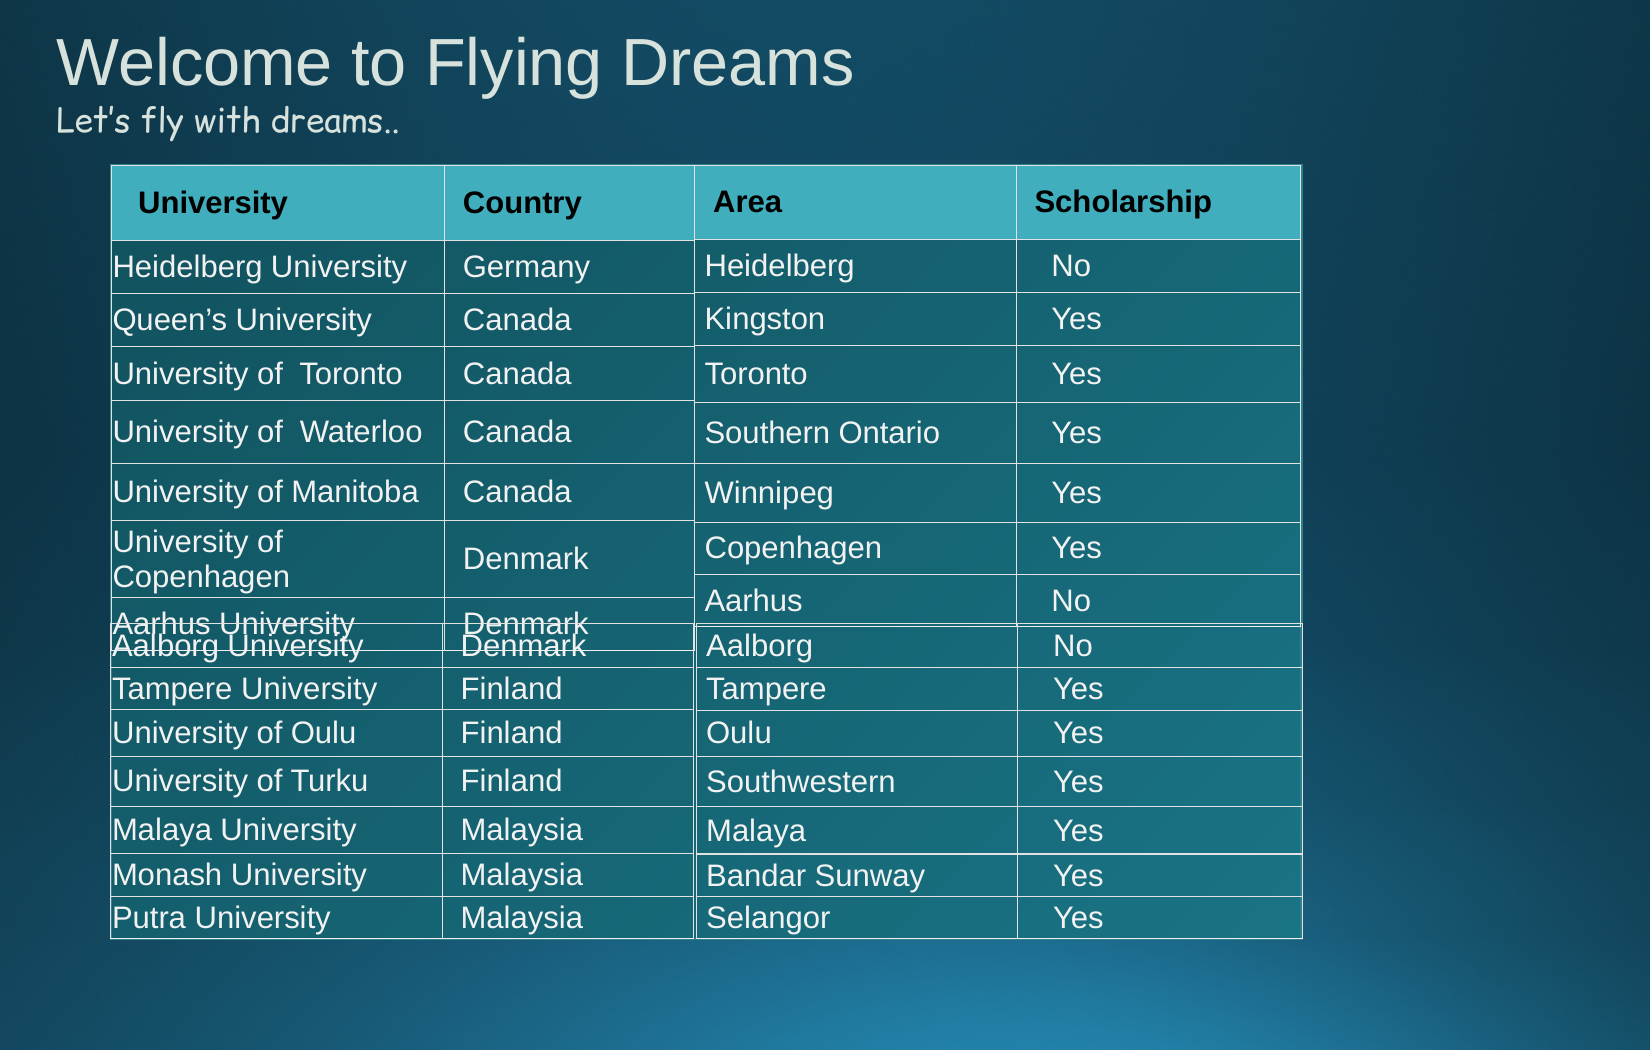

Welcome to Flying Dreams
Let’s fly with dreams..
| University | Country |
| --- | --- |
| Heidelberg University | Germany |
| Queen’s University | Canada |
| University of Toronto | Canada |
| University of Waterloo | Canada |
| University of Manitoba | Canada |
| University of Copenhagen | Denmark |
| Aarhus University | Denmark |
| Area | Scholarship |
| --- | --- |
| Heidelberg | No |
| Kingston | Yes |
| Toronto | Yes |
| Southern Ontario | Yes |
| Winnipeg | Yes |
| Copenhagen | Yes |
| Aarhus | No |

| Aalborg University | Denmark |
| --- | --- |
| Tampere University | Finland |
| University of Oulu | Finland |
| University of Turku | Finland |
| Malaya University | Malaysia |
| Monash University | Malaysia |
| Putra University | Malaysia |
| Aalborg | No |
| --- | --- |
| Tampere | Yes |
| Oulu | Yes |
| Southwestern | Yes |
| Malaya | Yes |
| Bandar Sunway | Yes |
| Selangor | Yes |